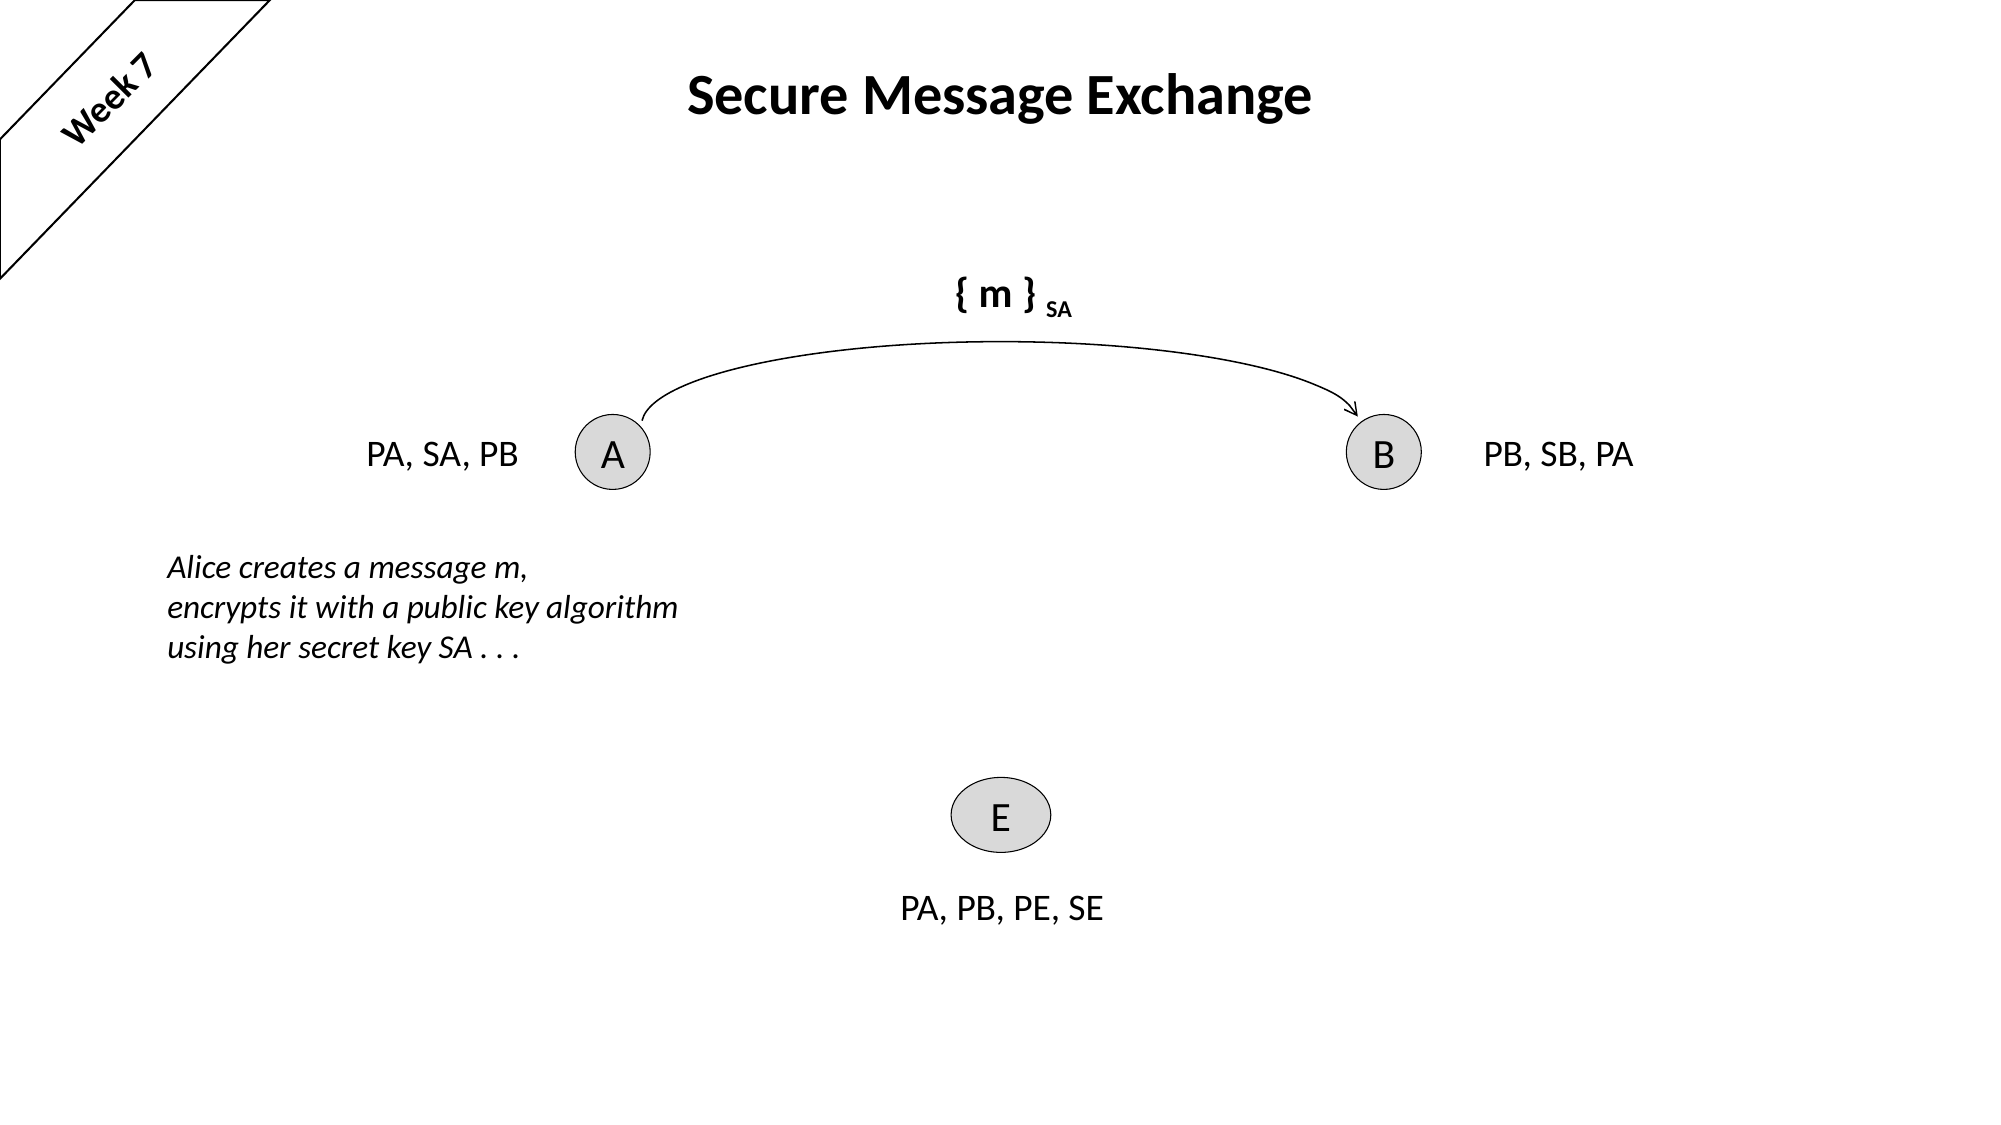

# Secure Message Exchange
Week 7
{ m } SA

A
B
PA, SA, PB
PB, SB, PA
Alice creates a message m,
encrypts it with a public key algorithm
using her secret key SA . . .
E
PA, PB, PE, SE